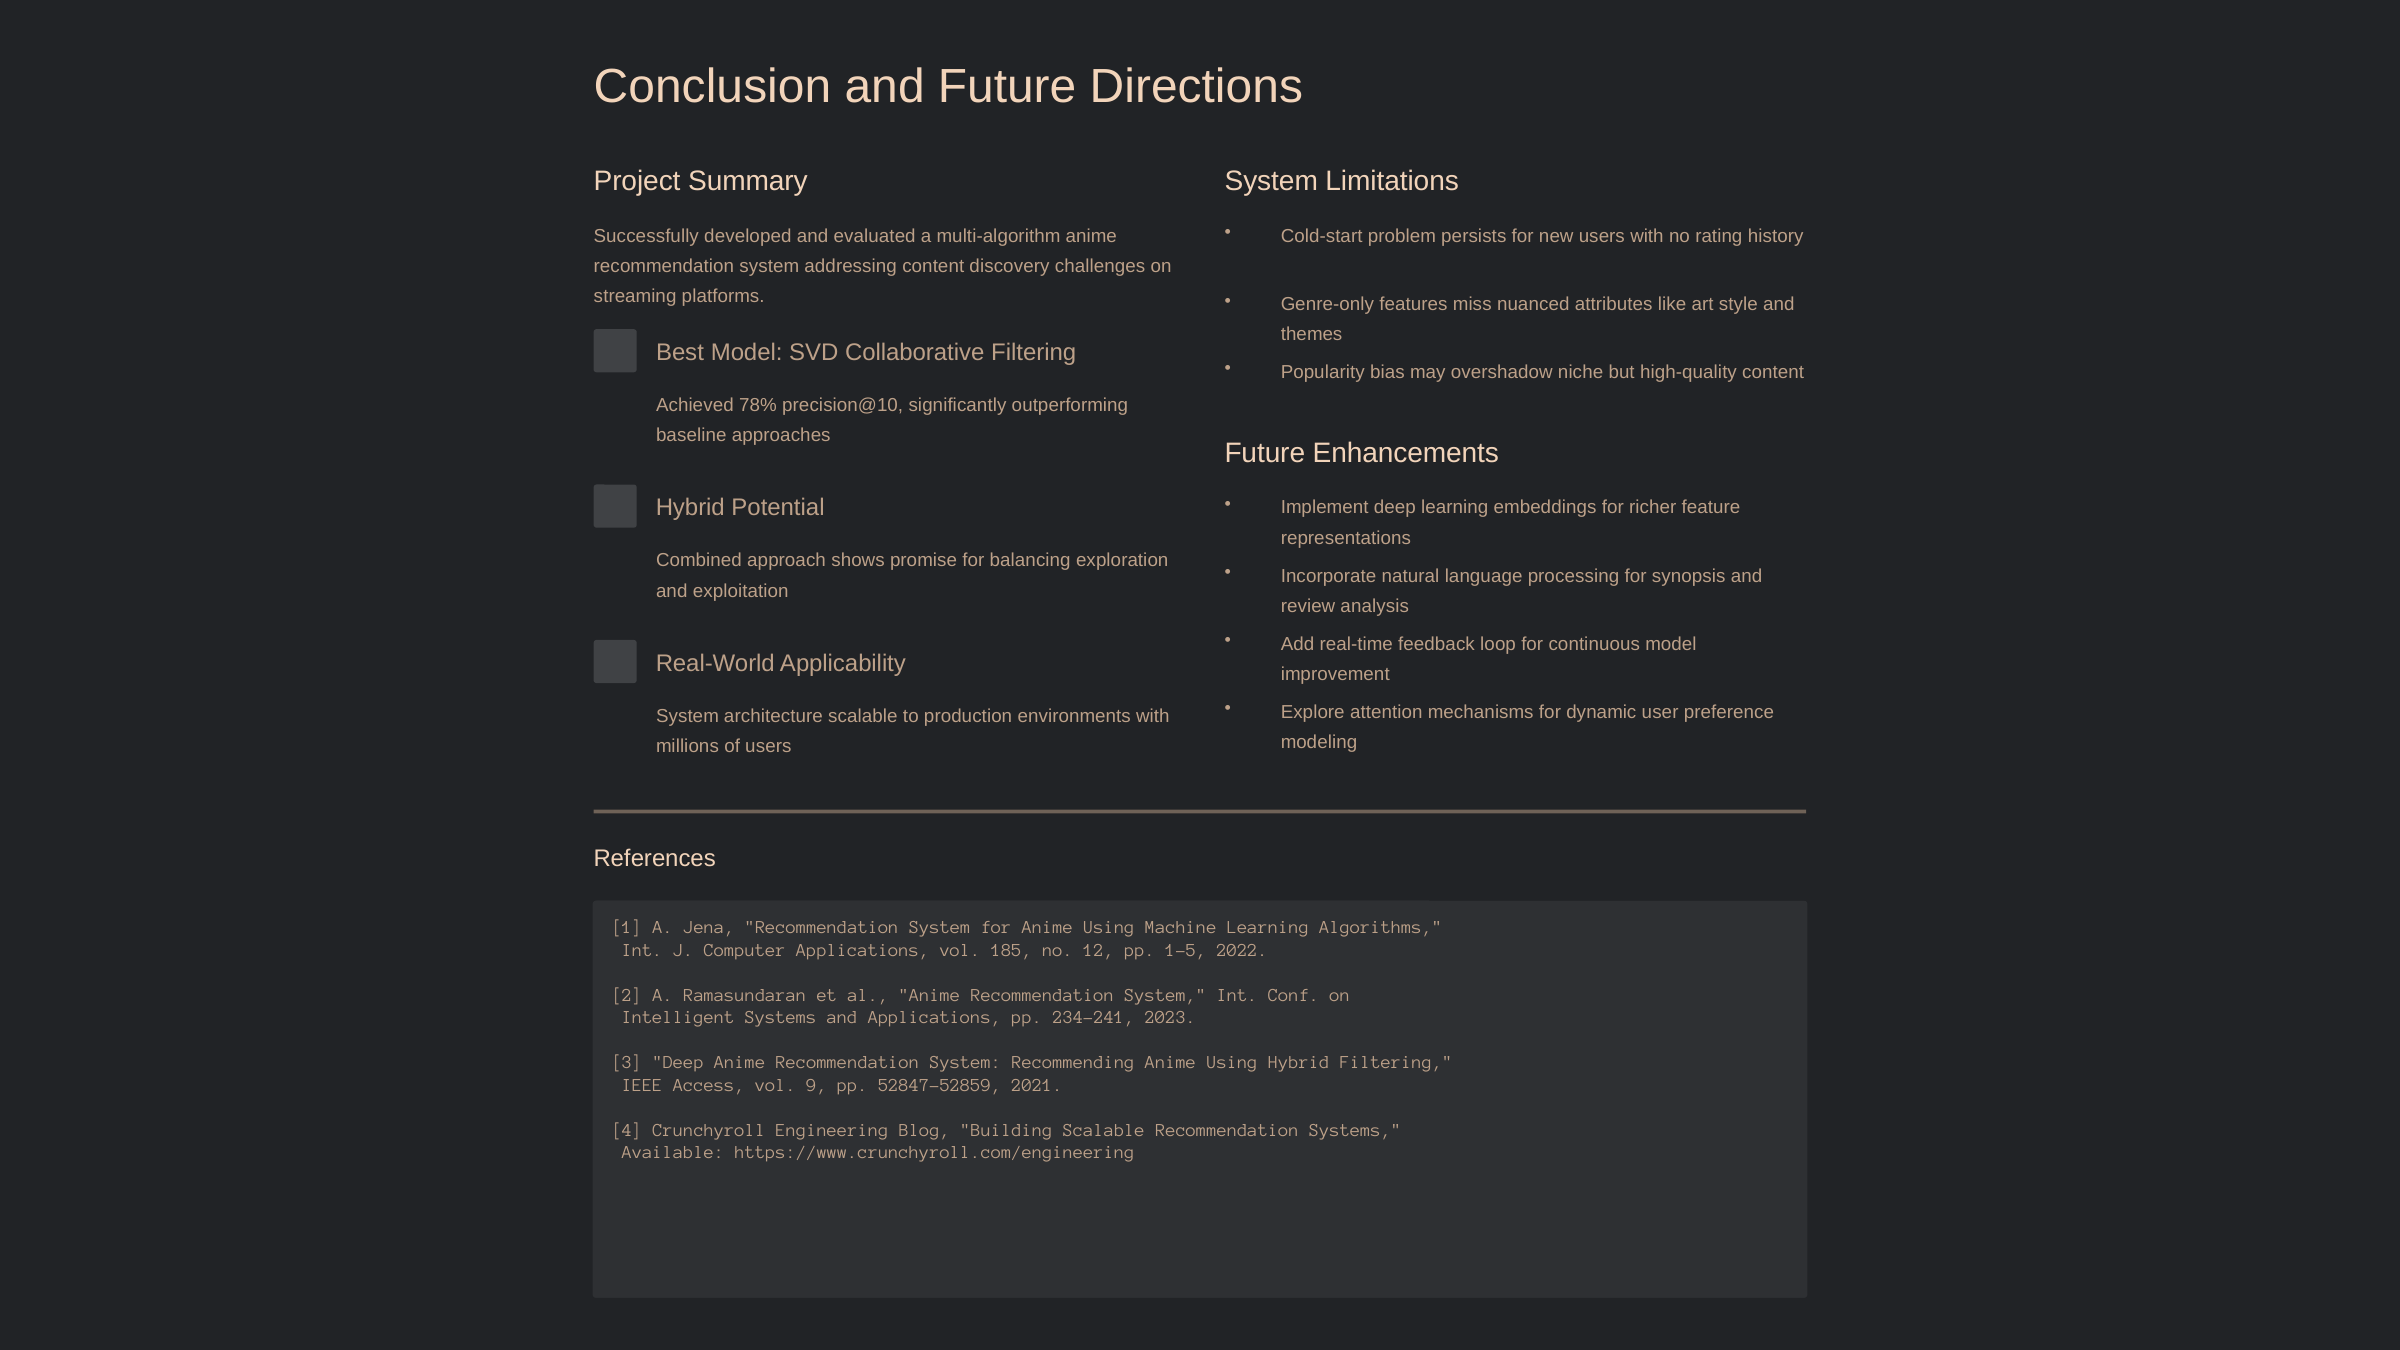

Conclusion and Future Directions
Project Summary
System Limitations
Successfully developed and evaluated a multi-algorithm anime recommendation system addressing content discovery challenges on streaming platforms.
Cold-start problem persists for new users with no rating history
Genre-only features miss nuanced attributes like art style and themes

Best Model: SVD Collaborative Filtering
Popularity bias may overshadow niche but high-quality content
Achieved 78% precision@10, significantly outperforming baseline approaches
Future Enhancements

Implement deep learning embeddings for richer feature representations
Hybrid Potential
Combined approach shows promise for balancing exploration and exploitation
Incorporate natural language processing for synopsis and review analysis
Add real-time feedback loop for continuous model improvement

Real-World Applicability
Explore attention mechanisms for dynamic user preference modeling
System architecture scalable to production environments with millions of users

References

[1] A. Jena, "Recommendation System for Anime Using Machine Learning Algorithms,"
 Int. J. Computer Applications, vol. 185, no. 12, pp. 1-5, 2022.

[2] A. Ramasundaran et al., "Anime Recommendation System," Int. Conf. on
 Intelligent Systems and Applications, pp. 234-241, 2023.

[3] "Deep Anime Recommendation System: Recommending Anime Using Hybrid Filtering,"
 IEEE Access, vol. 9, pp. 52847-52859, 2021.

[4] Crunchyroll Engineering Blog, "Building Scalable Recommendation Systems,"
 Available: https://www.crunchyroll.com/engineering